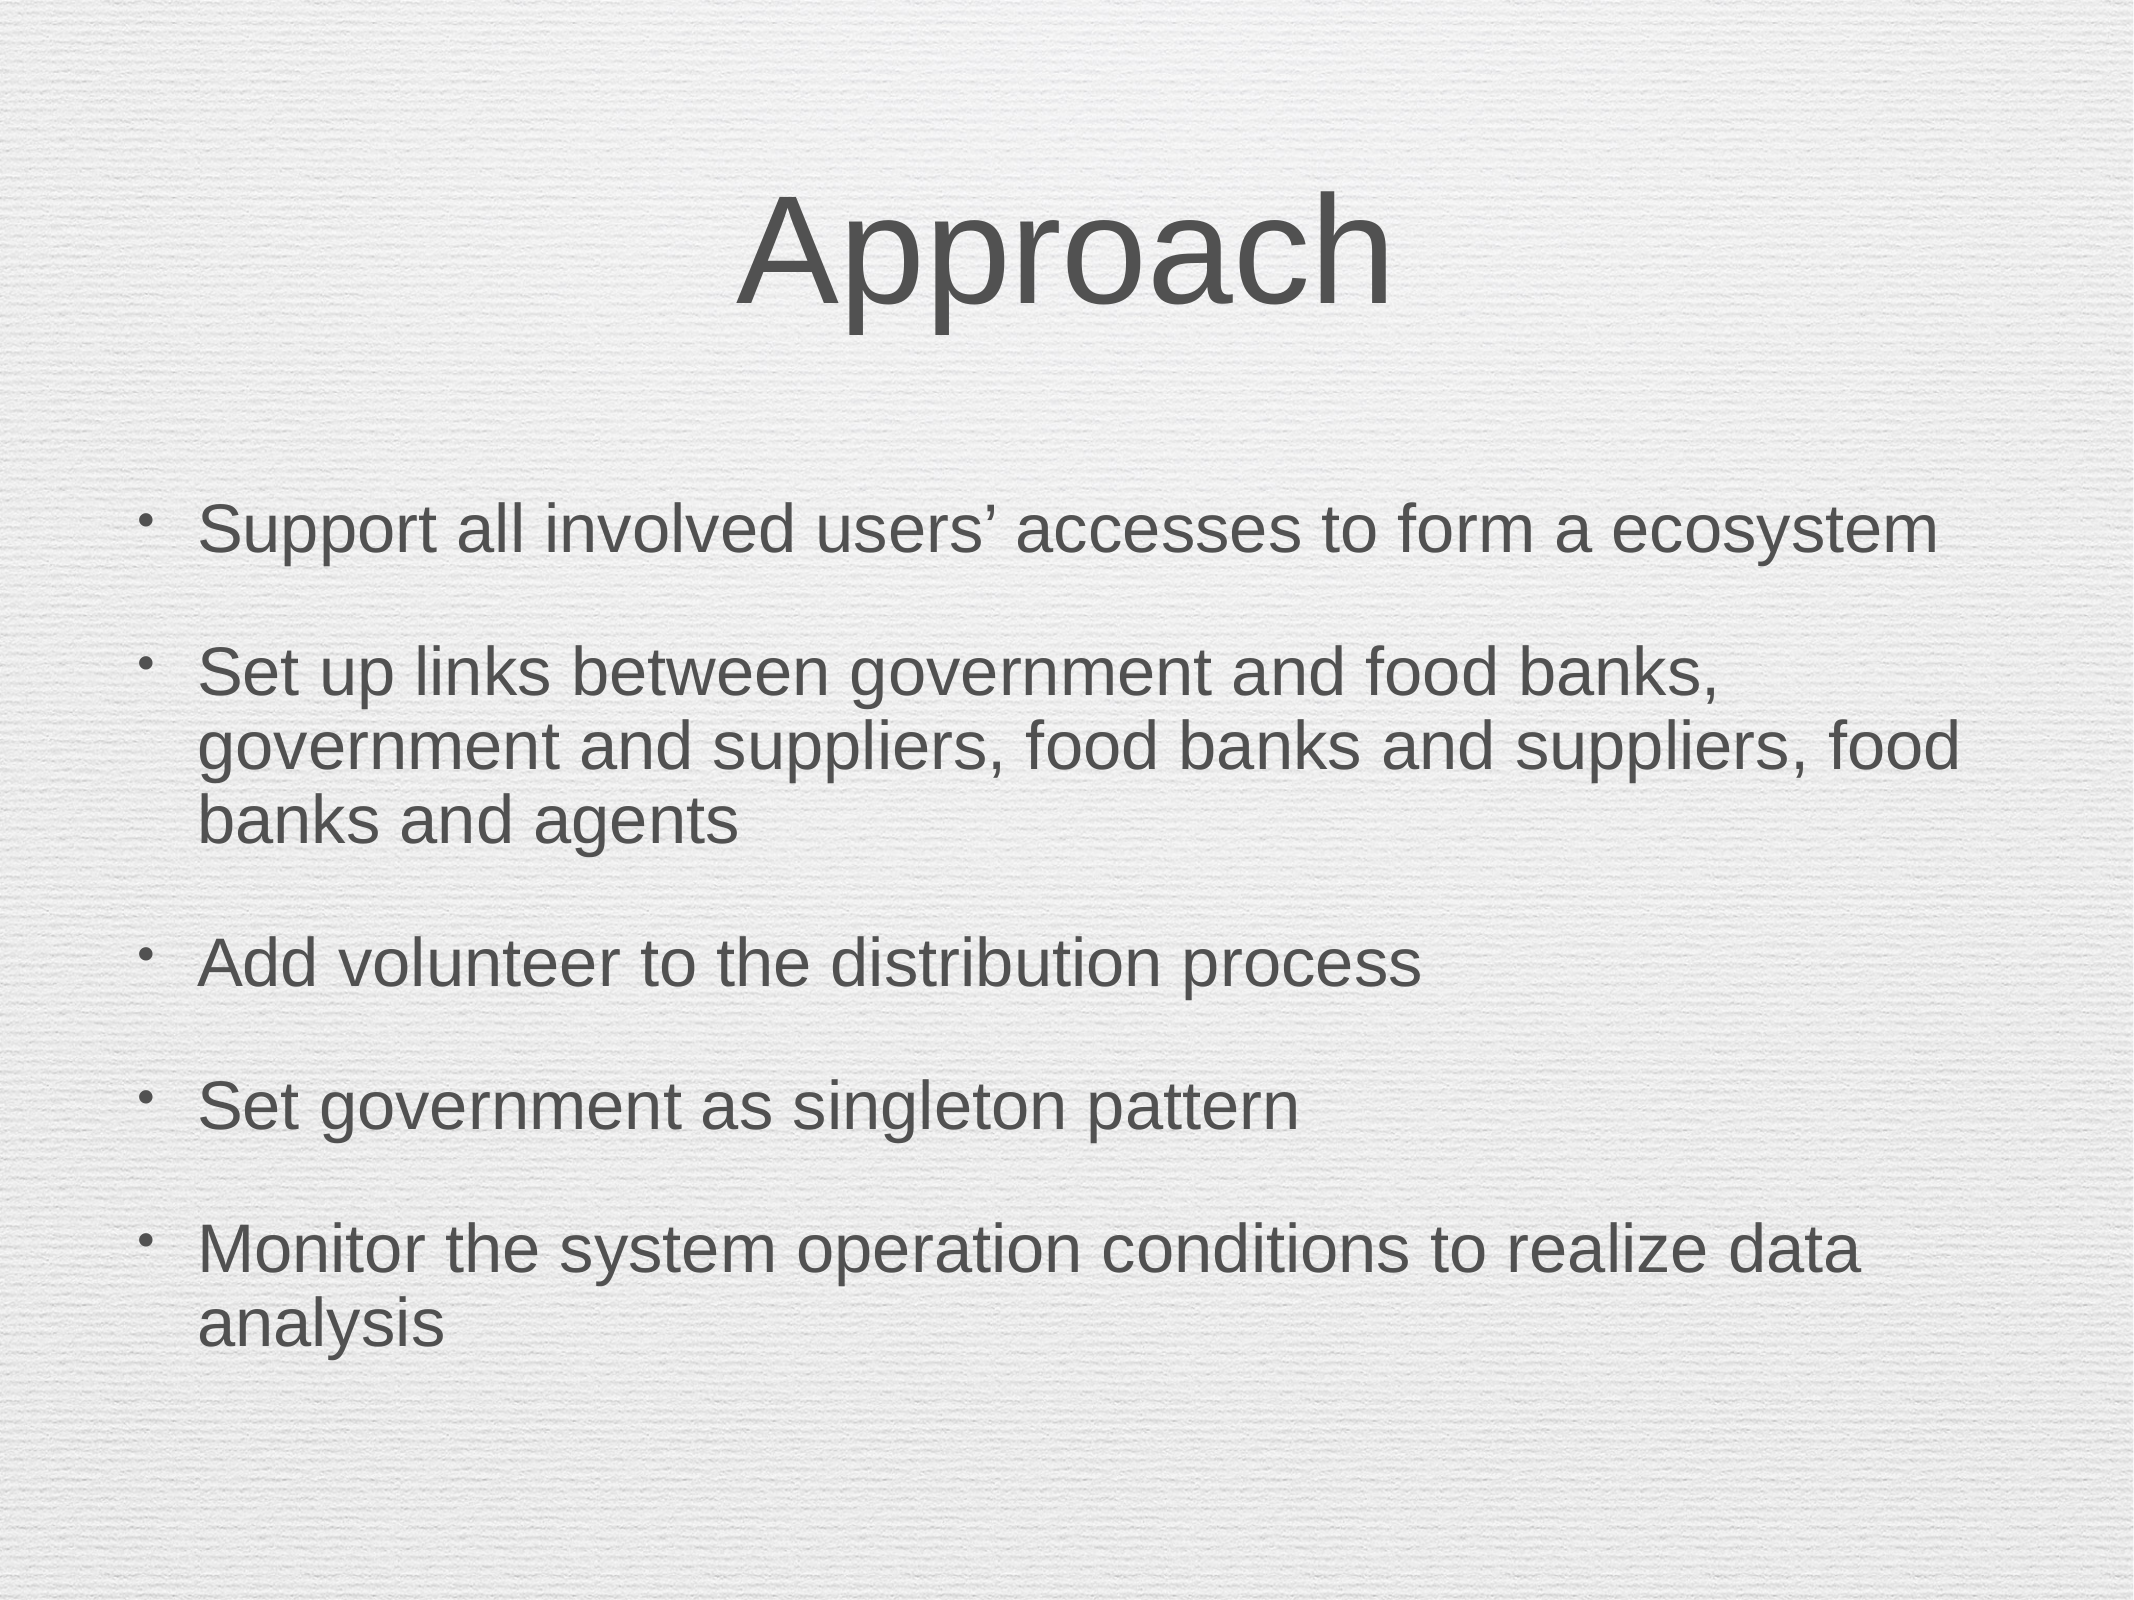

# Approach
Support all involved users’ accesses to form a ecosystem
Set up links between government and food banks, government and suppliers, food banks and suppliers, food banks and agents
Add volunteer to the distribution process
Set government as singleton pattern
Monitor the system operation conditions to realize data analysis